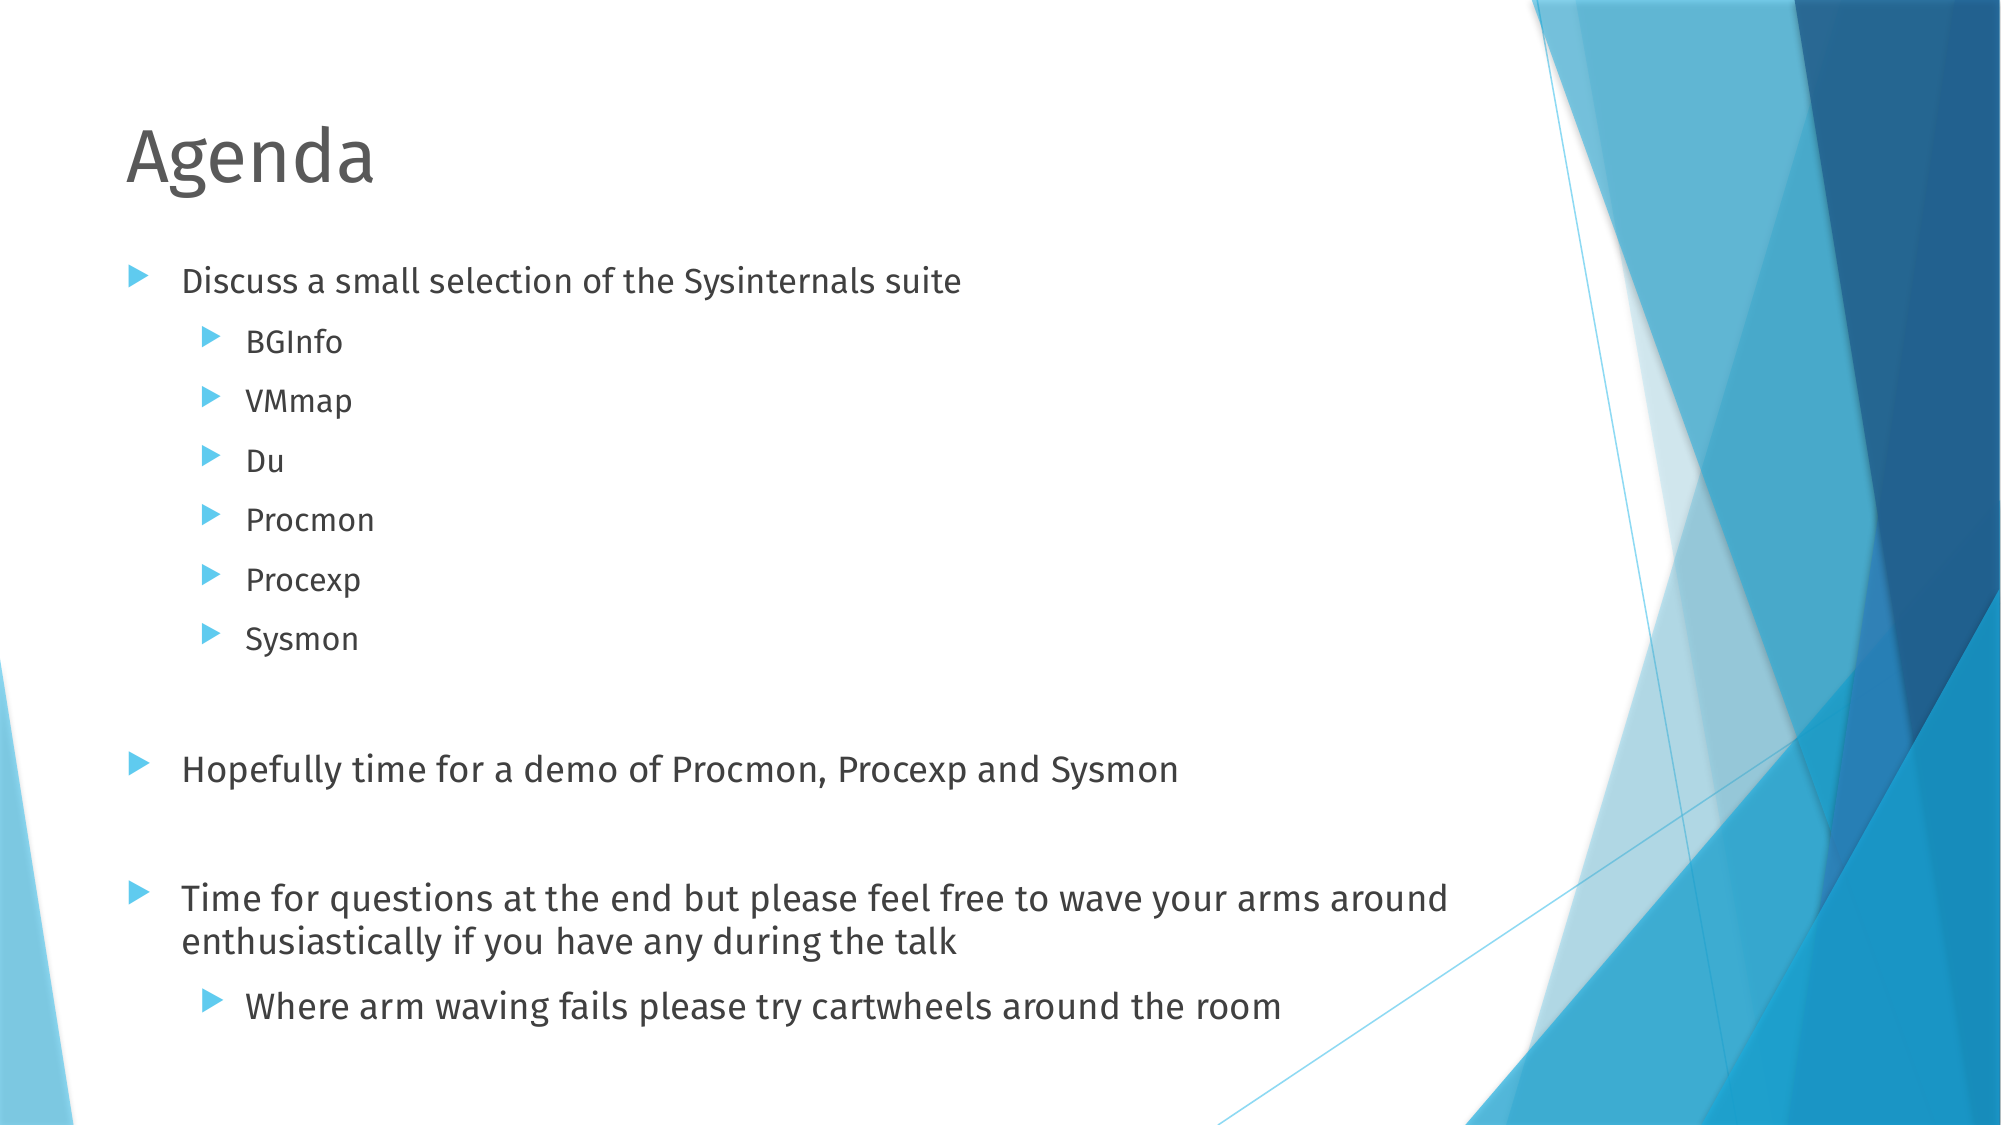

# Agenda
Discuss a small selection of the Sysinternals suite
BGInfo
VMmap
Du
Procmon
Procexp
Sysmon

Hopefully time for a demo of Procmon, Procexp and Sysmon

Time for questions at the end but please feel free to wave your arms around enthusiastically if you have any during the talk
Where arm waving fails please try cartwheels around the room